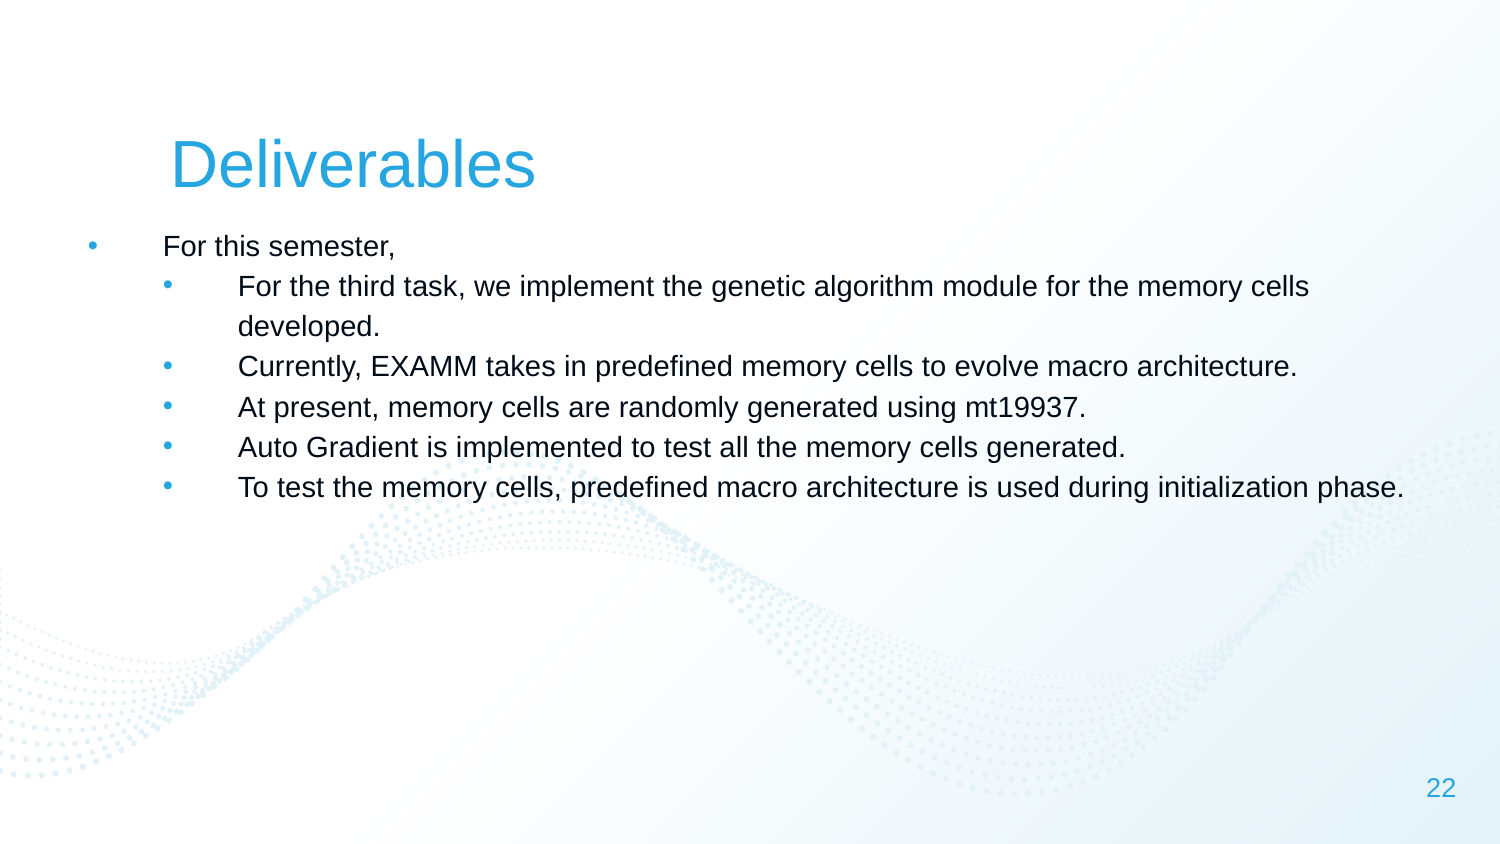

# Deliverables
For this semester,
For the third task, we implement the genetic algorithm module for the memory cells developed.
Currently, EXAMM takes in predefined memory cells to evolve macro architecture.
At present, memory cells are randomly generated using mt19937.
Auto Gradient is implemented to test all the memory cells generated.
To test the memory cells, predefined macro architecture is used during initialization phase.
22